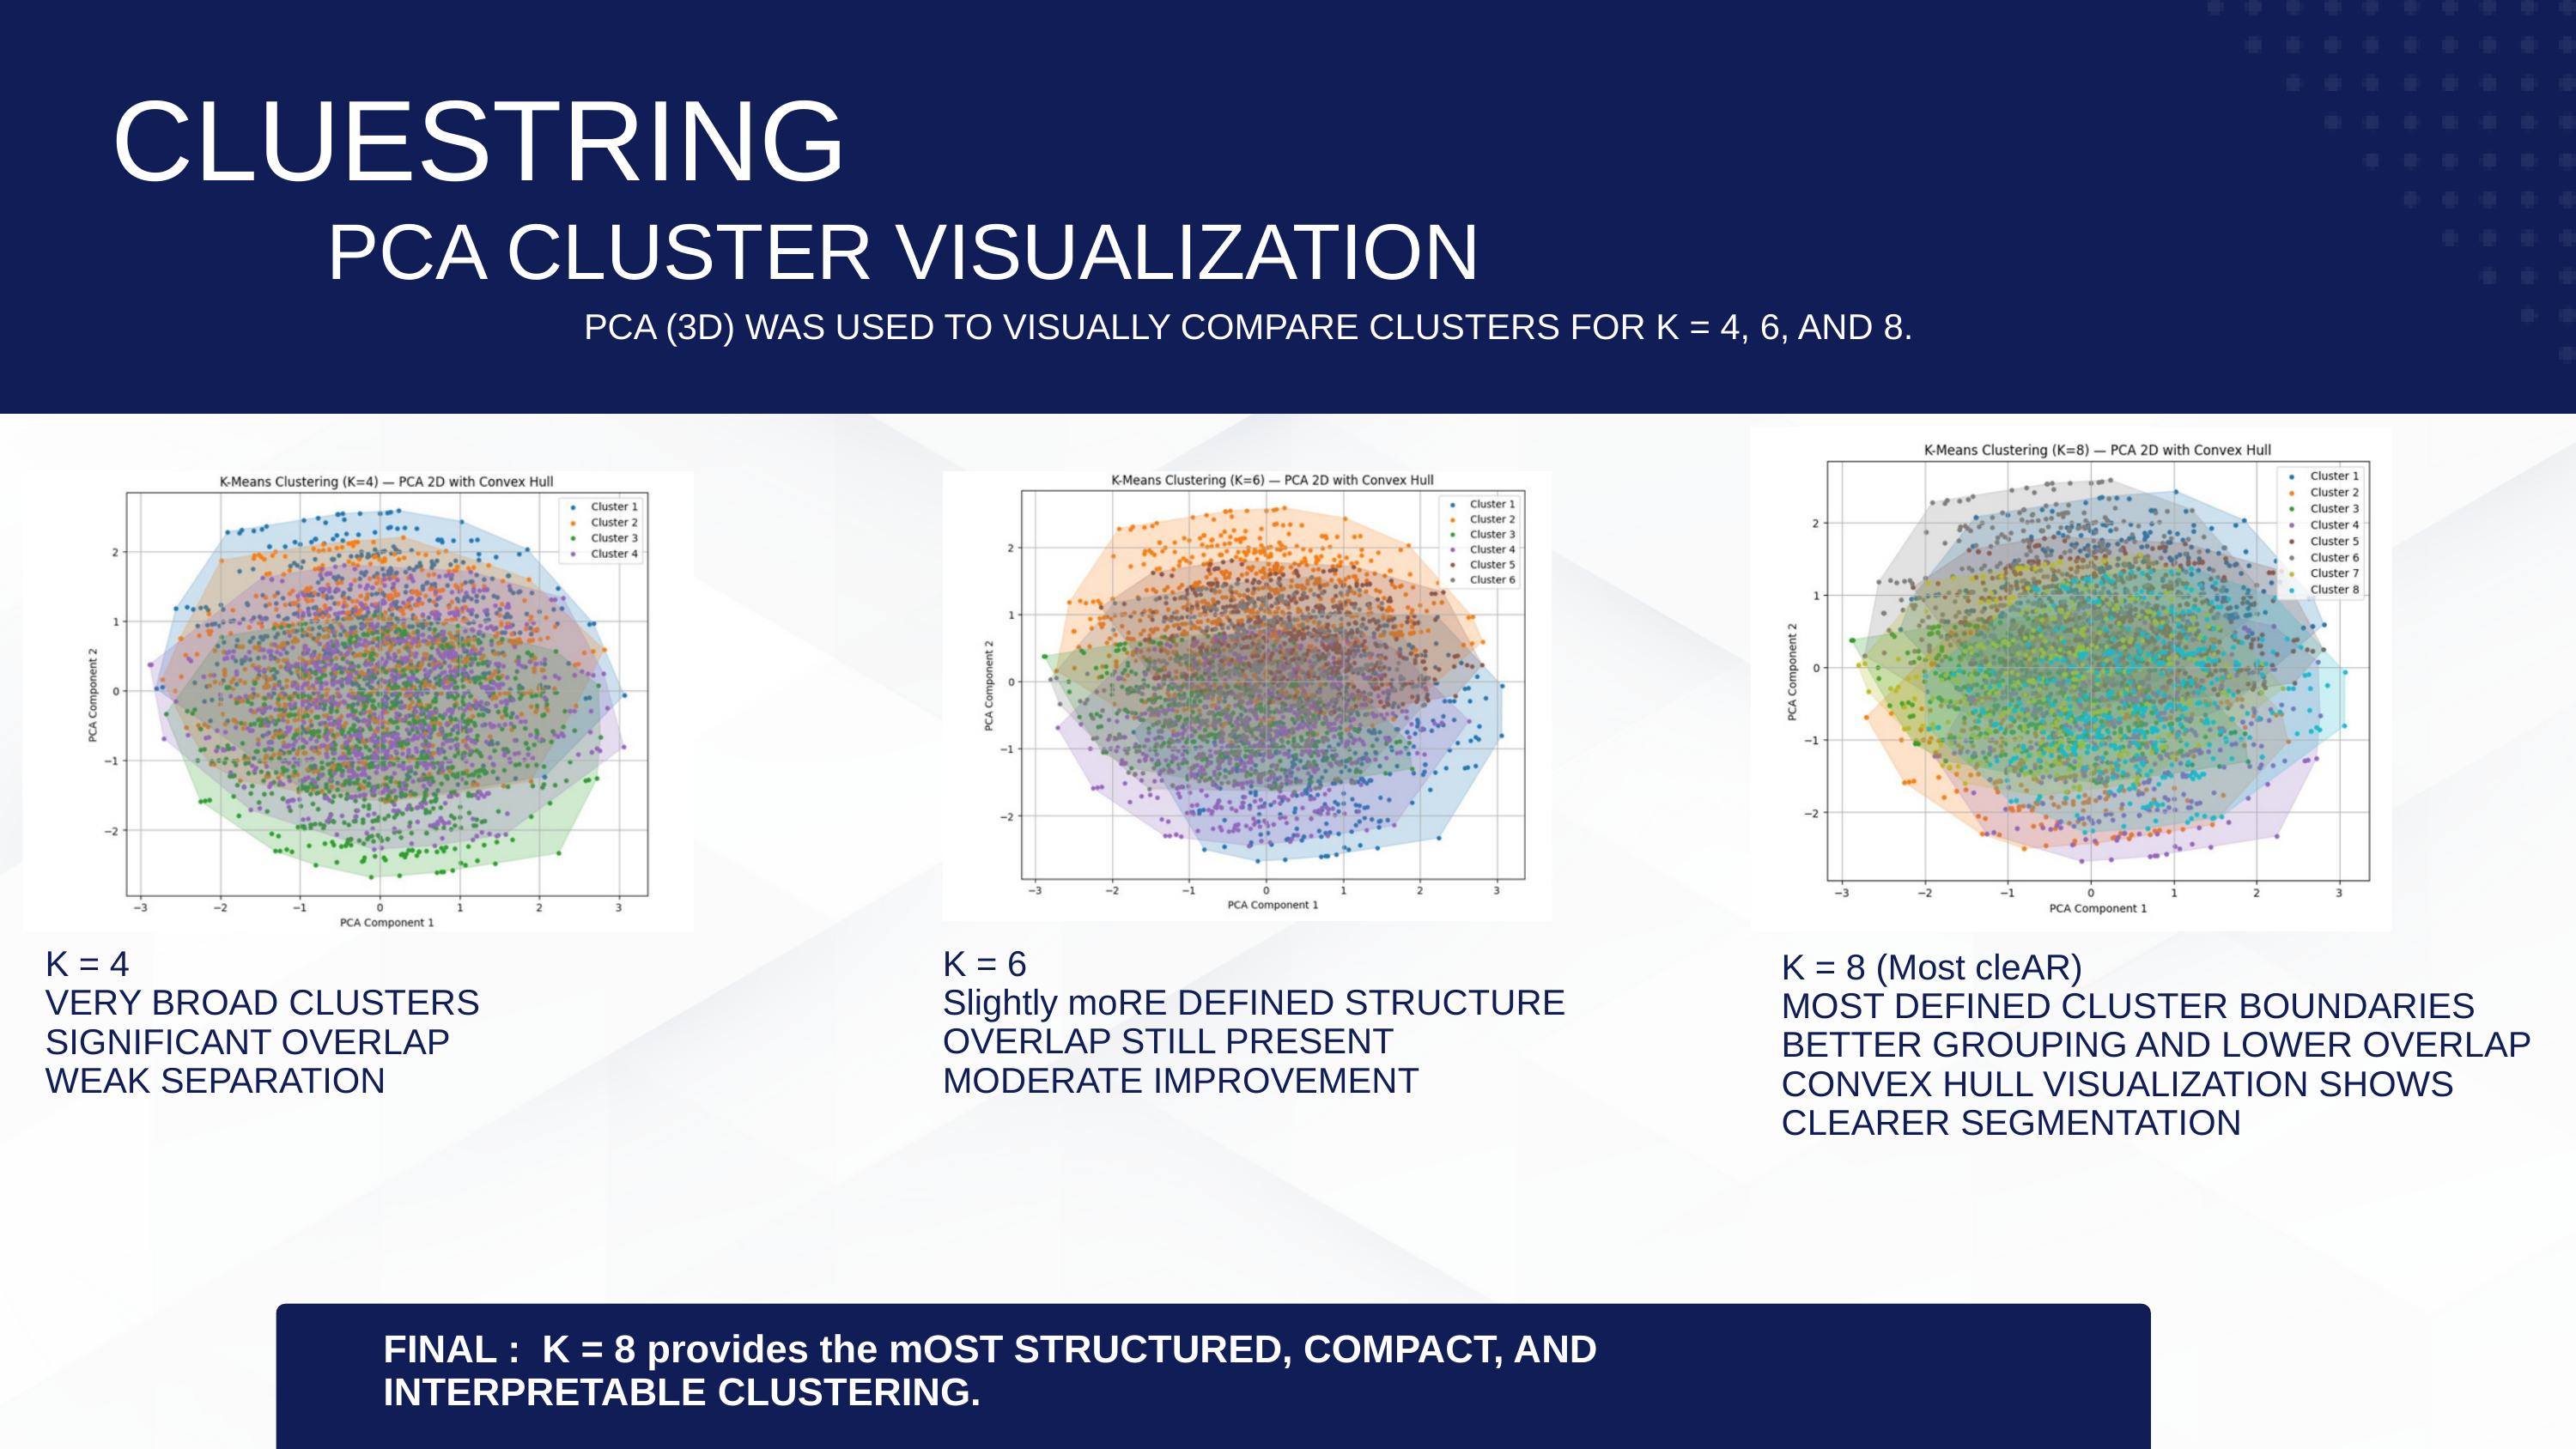

CLUESTRING
PCA CLUSTER VISUALIZATION
PCA (3D) WAS USED TO VISUALLY COMPARE CLUSTERS FOR K = 4, 6, AND 8.

K = 4
VERY BROAD CLUSTERS
SIGNIFICANT OVERLAP
WEAK SEPARATION

K = 6
Slightly moRE DEFINED STRUCTURE
OVERLAP STILL PRESENT
MODERATE IMPROVEMENT

K = 8 (Most cleAR)
MOST DEFINED CLUSTER BOUNDARIES
BETTER GROUPING AND LOWER OVERLAP
CONVEX HULL VISUALIZATION SHOWS CLEARER SEGMENTATION

FINAL :  K = 8 provides the mOST STRUCTURED, COMPACT, AND INTERPRETABLE CLUSTERING.